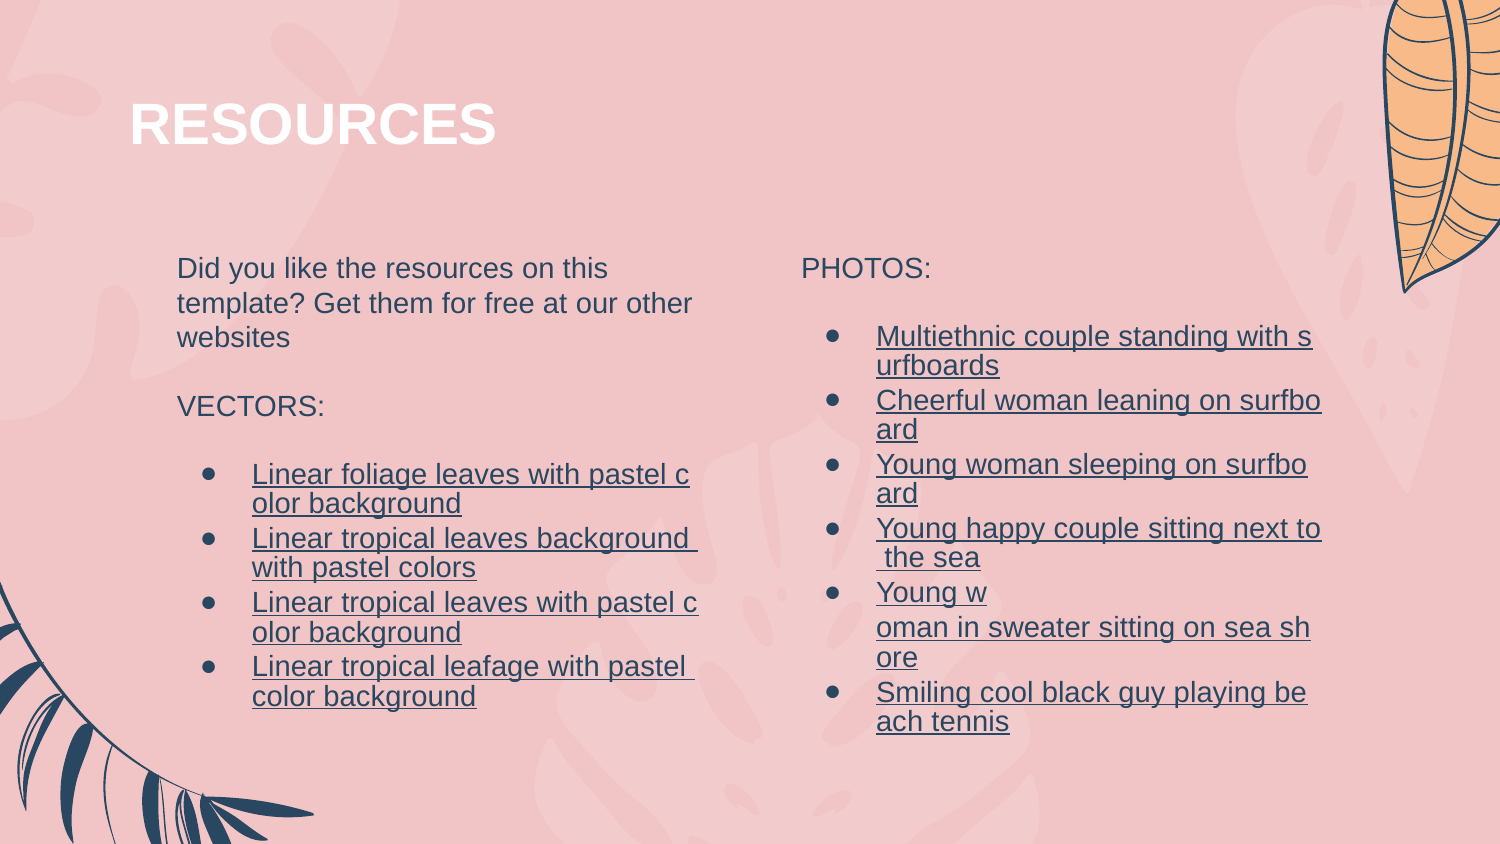

# RESOURCES
Did you like the resources on this template? Get them for free at our other websites
VECTORS:
Linear foliage leaves with pastel color background
Linear tropical leaves background with pastel colors
Linear tropical leaves with pastel color background
Linear tropical leafage with pastel color background
PHOTOS:
Multiethnic couple standing with surfboards
Cheerful woman leaning on surfboard
Young woman sleeping on surfboard
Young happy couple sitting next to the sea
Young woman in sweater sitting on sea shore
Smiling cool black guy playing beach tennis